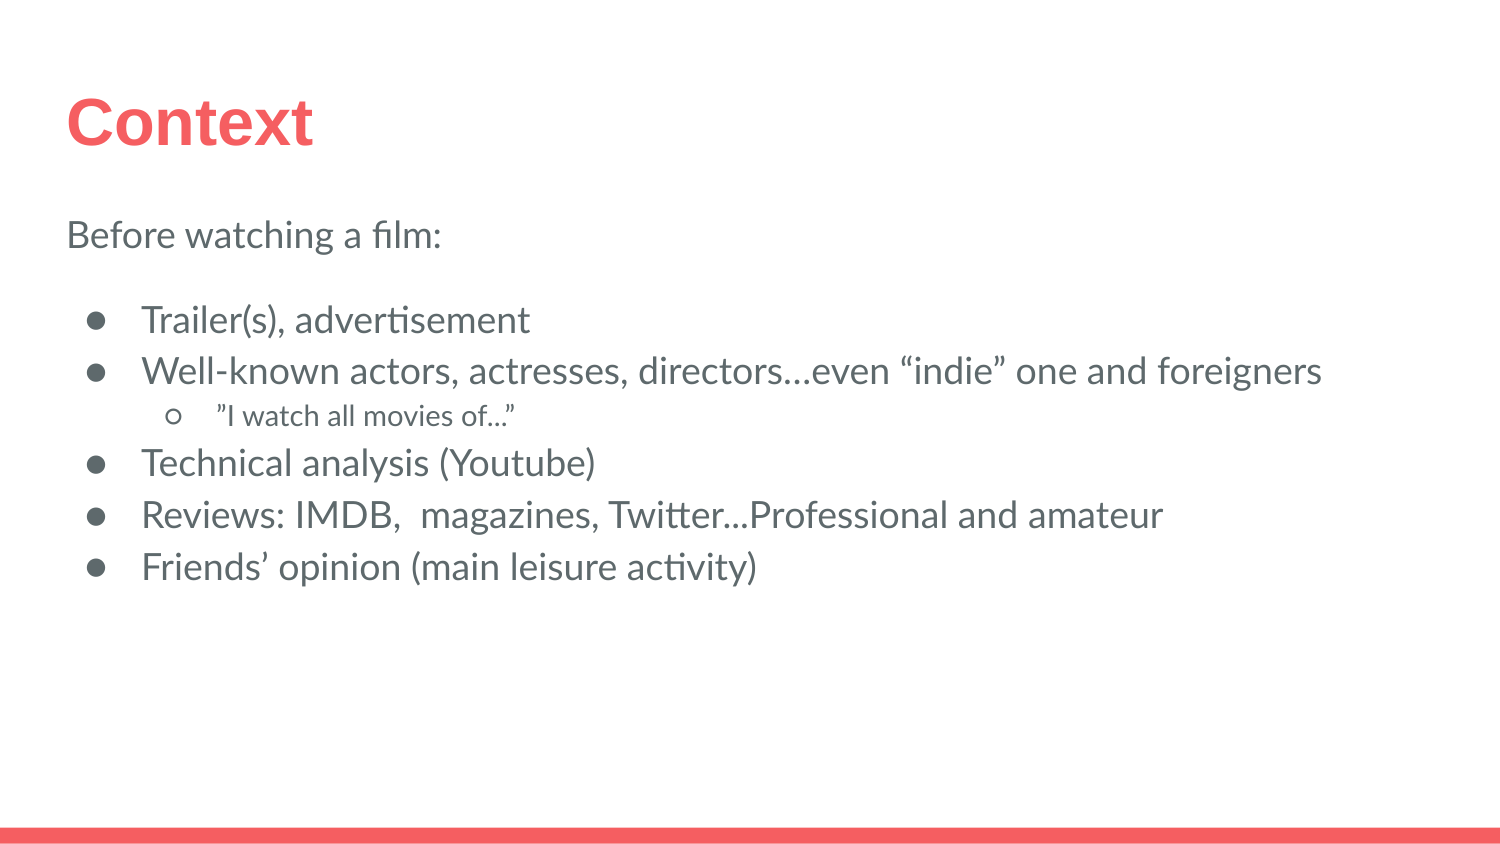

# Context
Before watching a film:
Trailer(s), advertisement
Well-known actors, actresses, directors…even “indie” one and foreigners
”I watch all movies of...”
Technical analysis (Youtube)
Reviews: IMDB,  magazines, Twitter...Professional and amateur
Friends’ opinion (main leisure activity)